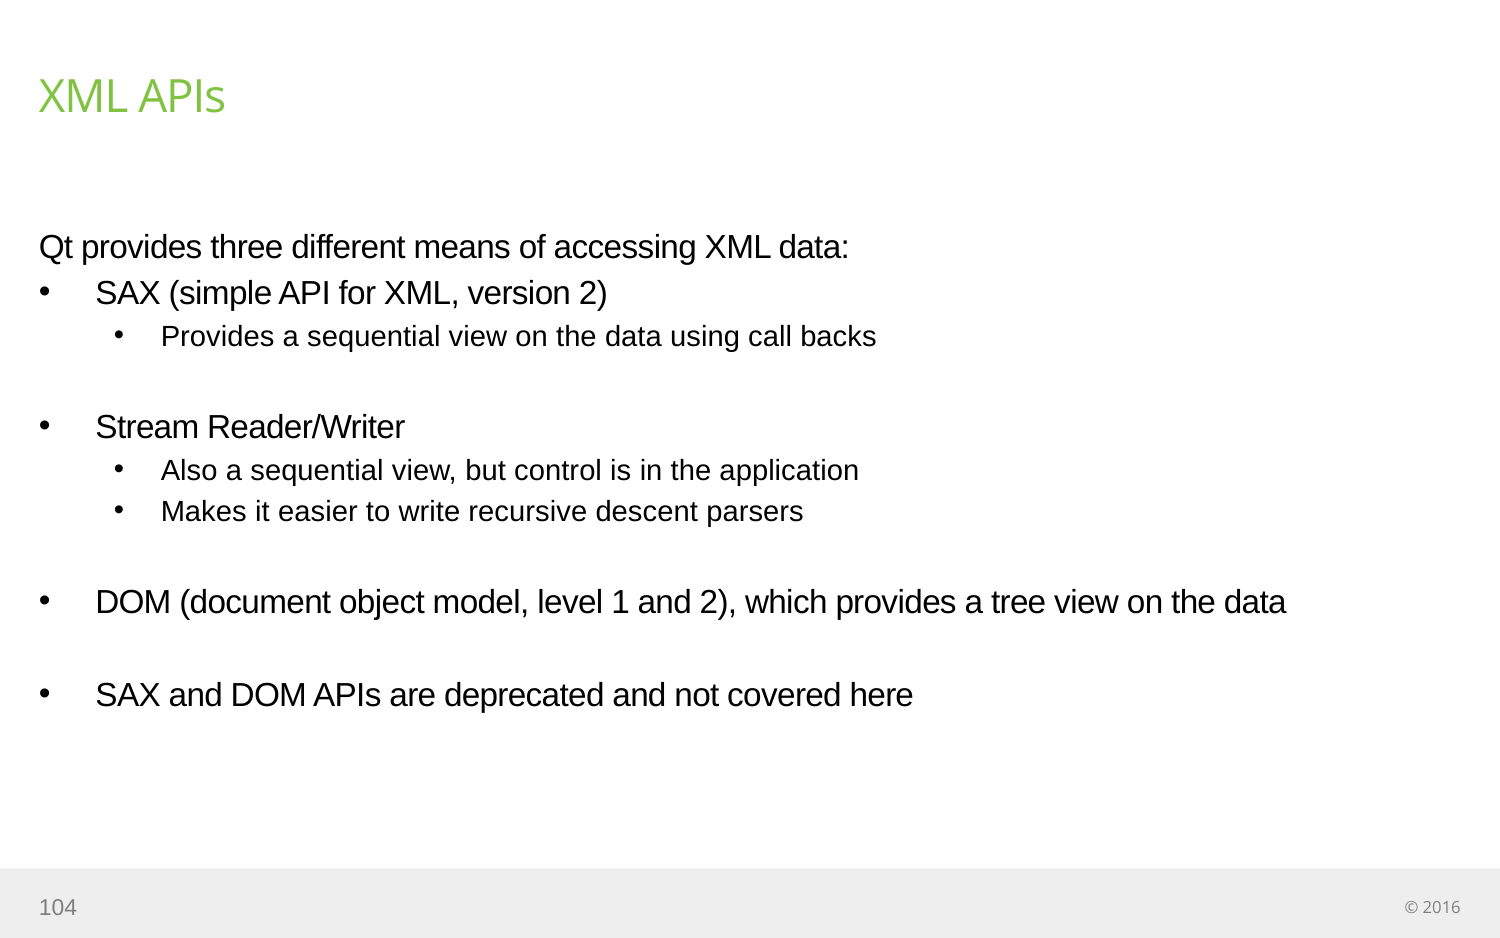

# XML APIs
Qt provides three different means of accessing XML data:
SAX (simple API for XML, version 2)
Provides a sequential view on the data using call backs

Stream Reader/Writer
Also a sequential view, but control is in the application
Makes it easier to write recursive descent parsers

DOM (document object model, level 1 and 2), which provides a tree view on the data

SAX and DOM APIs are deprecated and not covered here
104
© 2016